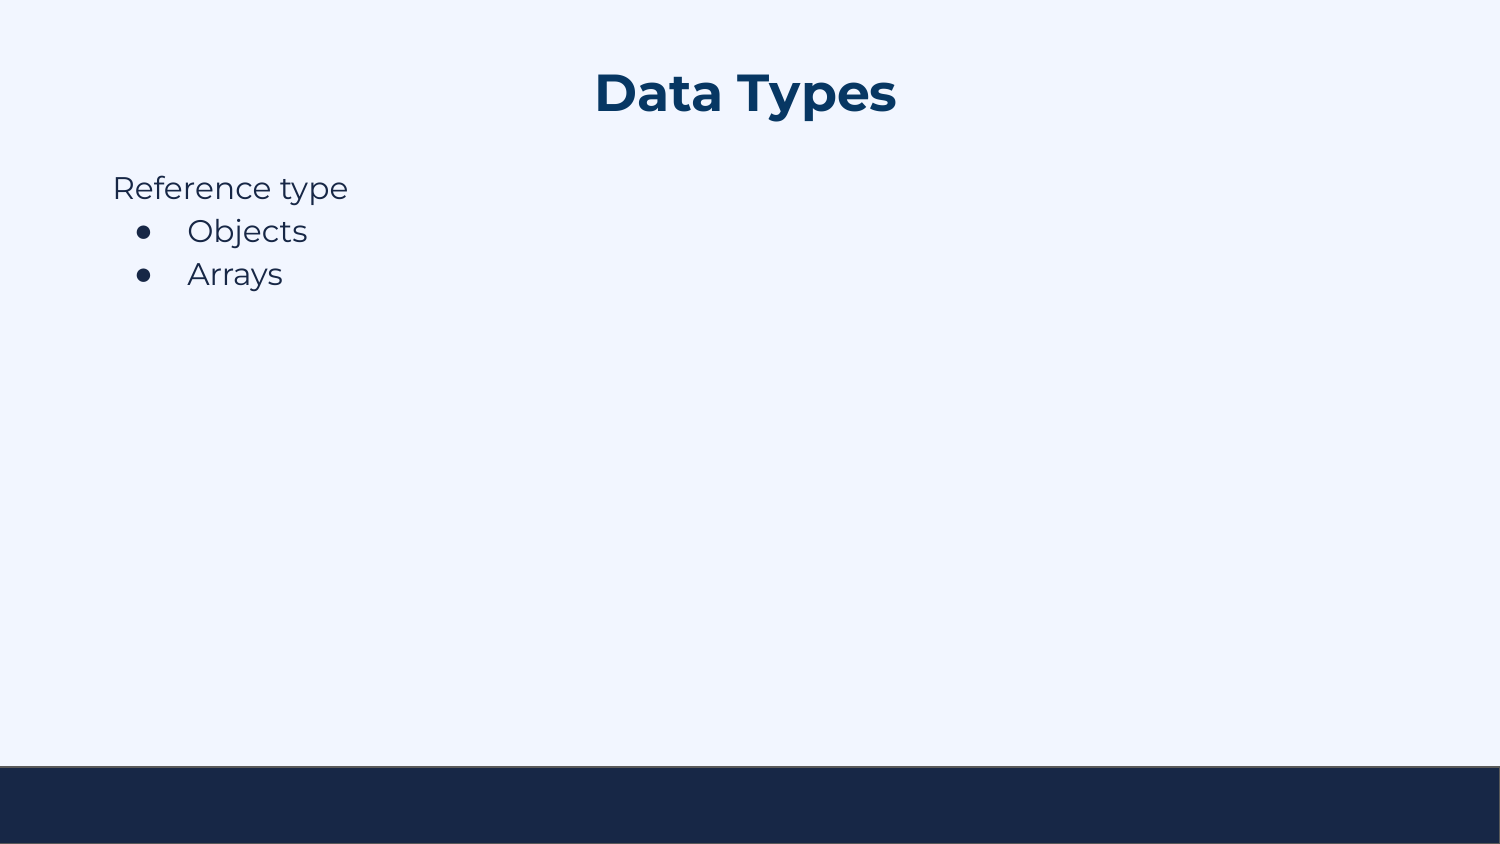

# Data Types
Reference type
Objects
Arrays